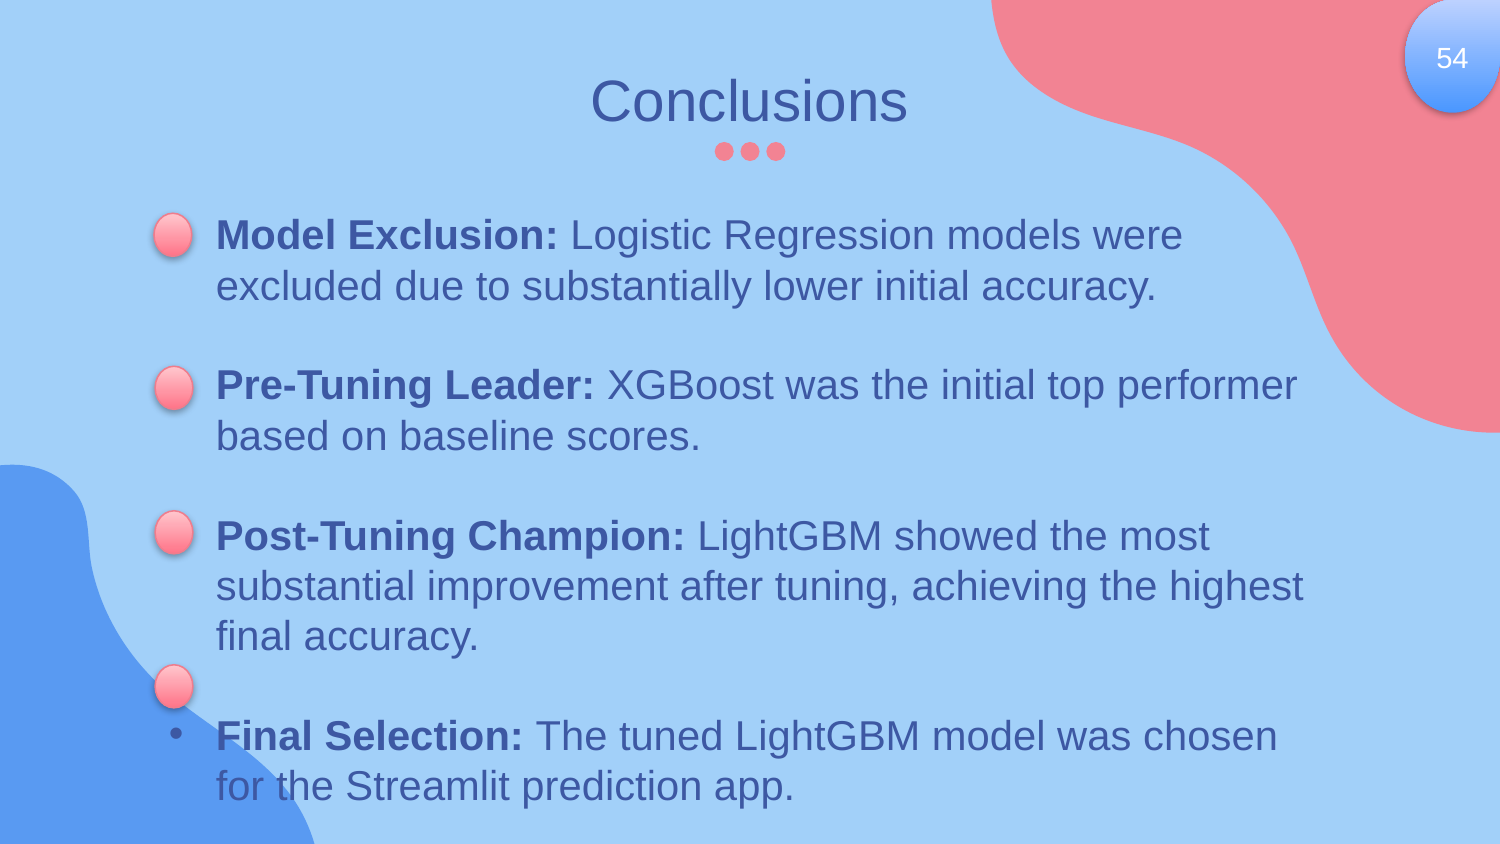

54
# Conclusions
Model Exclusion: Logistic Regression models were excluded due to substantially lower initial accuracy.

Pre-Tuning Leader: XGBoost was the initial top performer based on baseline scores.

Post-Tuning Champion: LightGBM showed the most substantial improvement after tuning, achieving the highest final accuracy.

Final Selection: The tuned LightGBM model was chosen for the Streamlit prediction app.